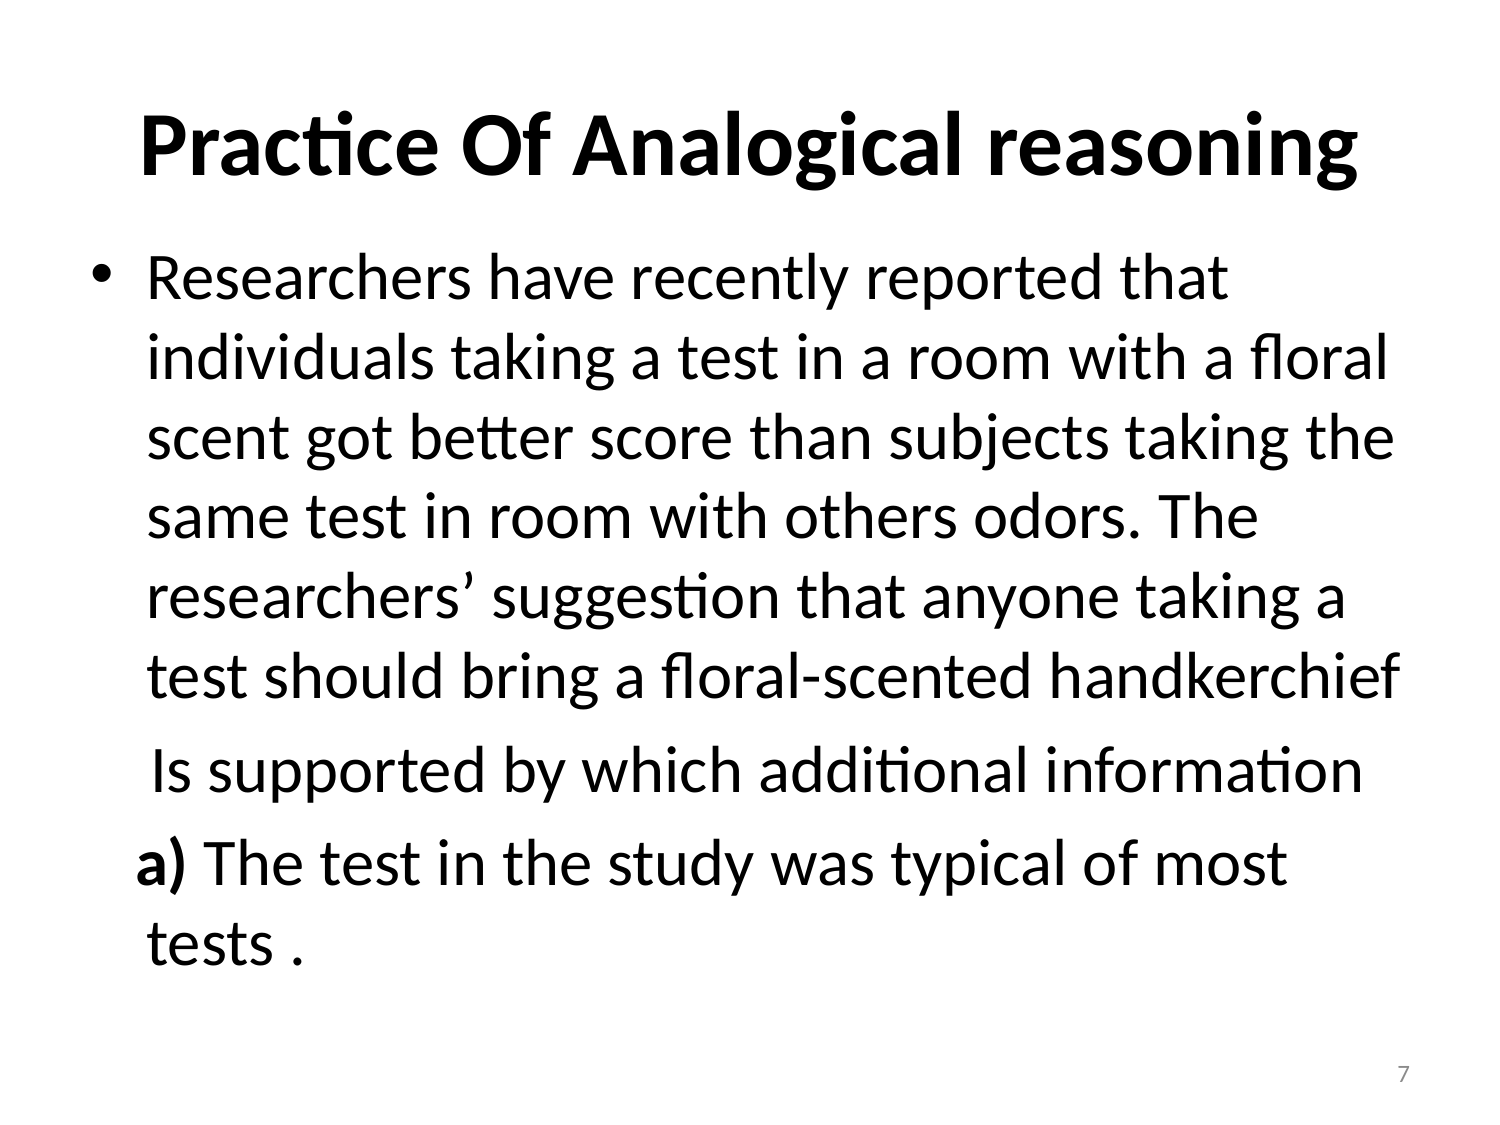

# Practice Of Analogical reasoning
Researchers have recently reported that individuals taking a test in a room with a floral scent got better score than subjects taking the same test in room with others odors. The researchers’ suggestion that anyone taking a test should bring a floral-scented handkerchief
    Is supported by which additional information
   a) The test in the study was typical of most tests .

7